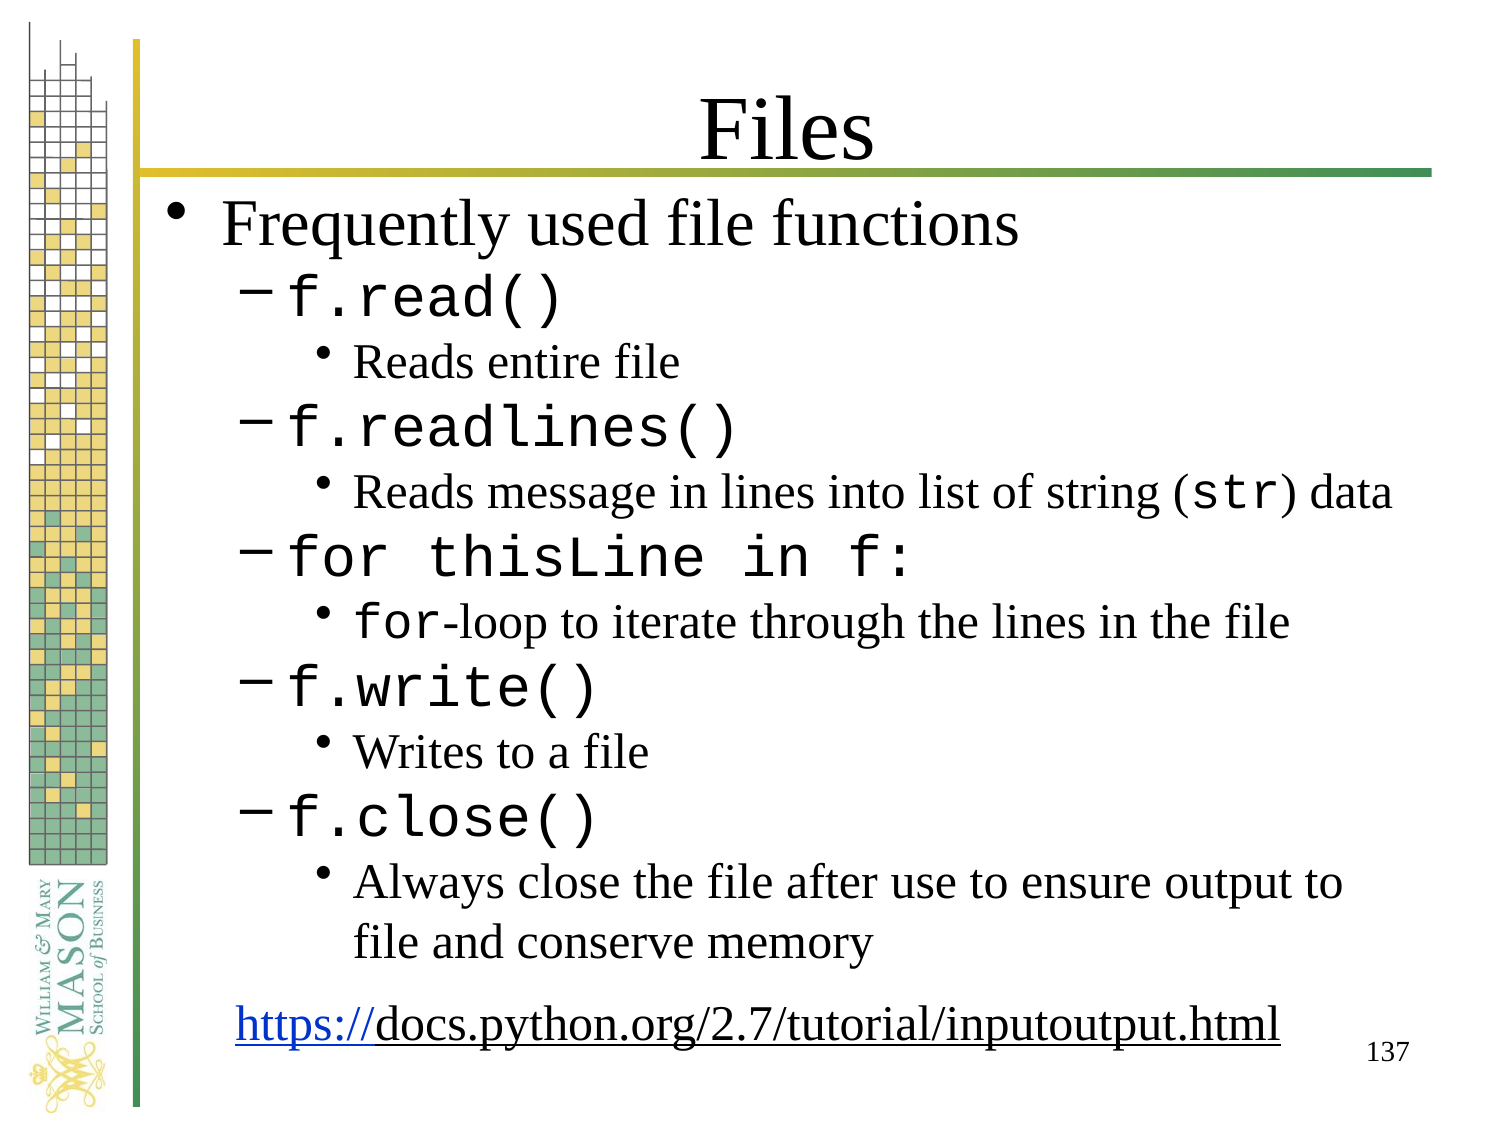

# Files
Frequently used file functions
f.read()
Reads entire file
f.readlines()
Reads message in lines into list of string (str) data
for thisLine in f:
for-loop to iterate through the lines in the file
f.write()
Writes to a file
f.close()
Always close the file after use to ensure output to file and conserve memory
https://docs.python.org/2.7/tutorial/inputoutput.html
137